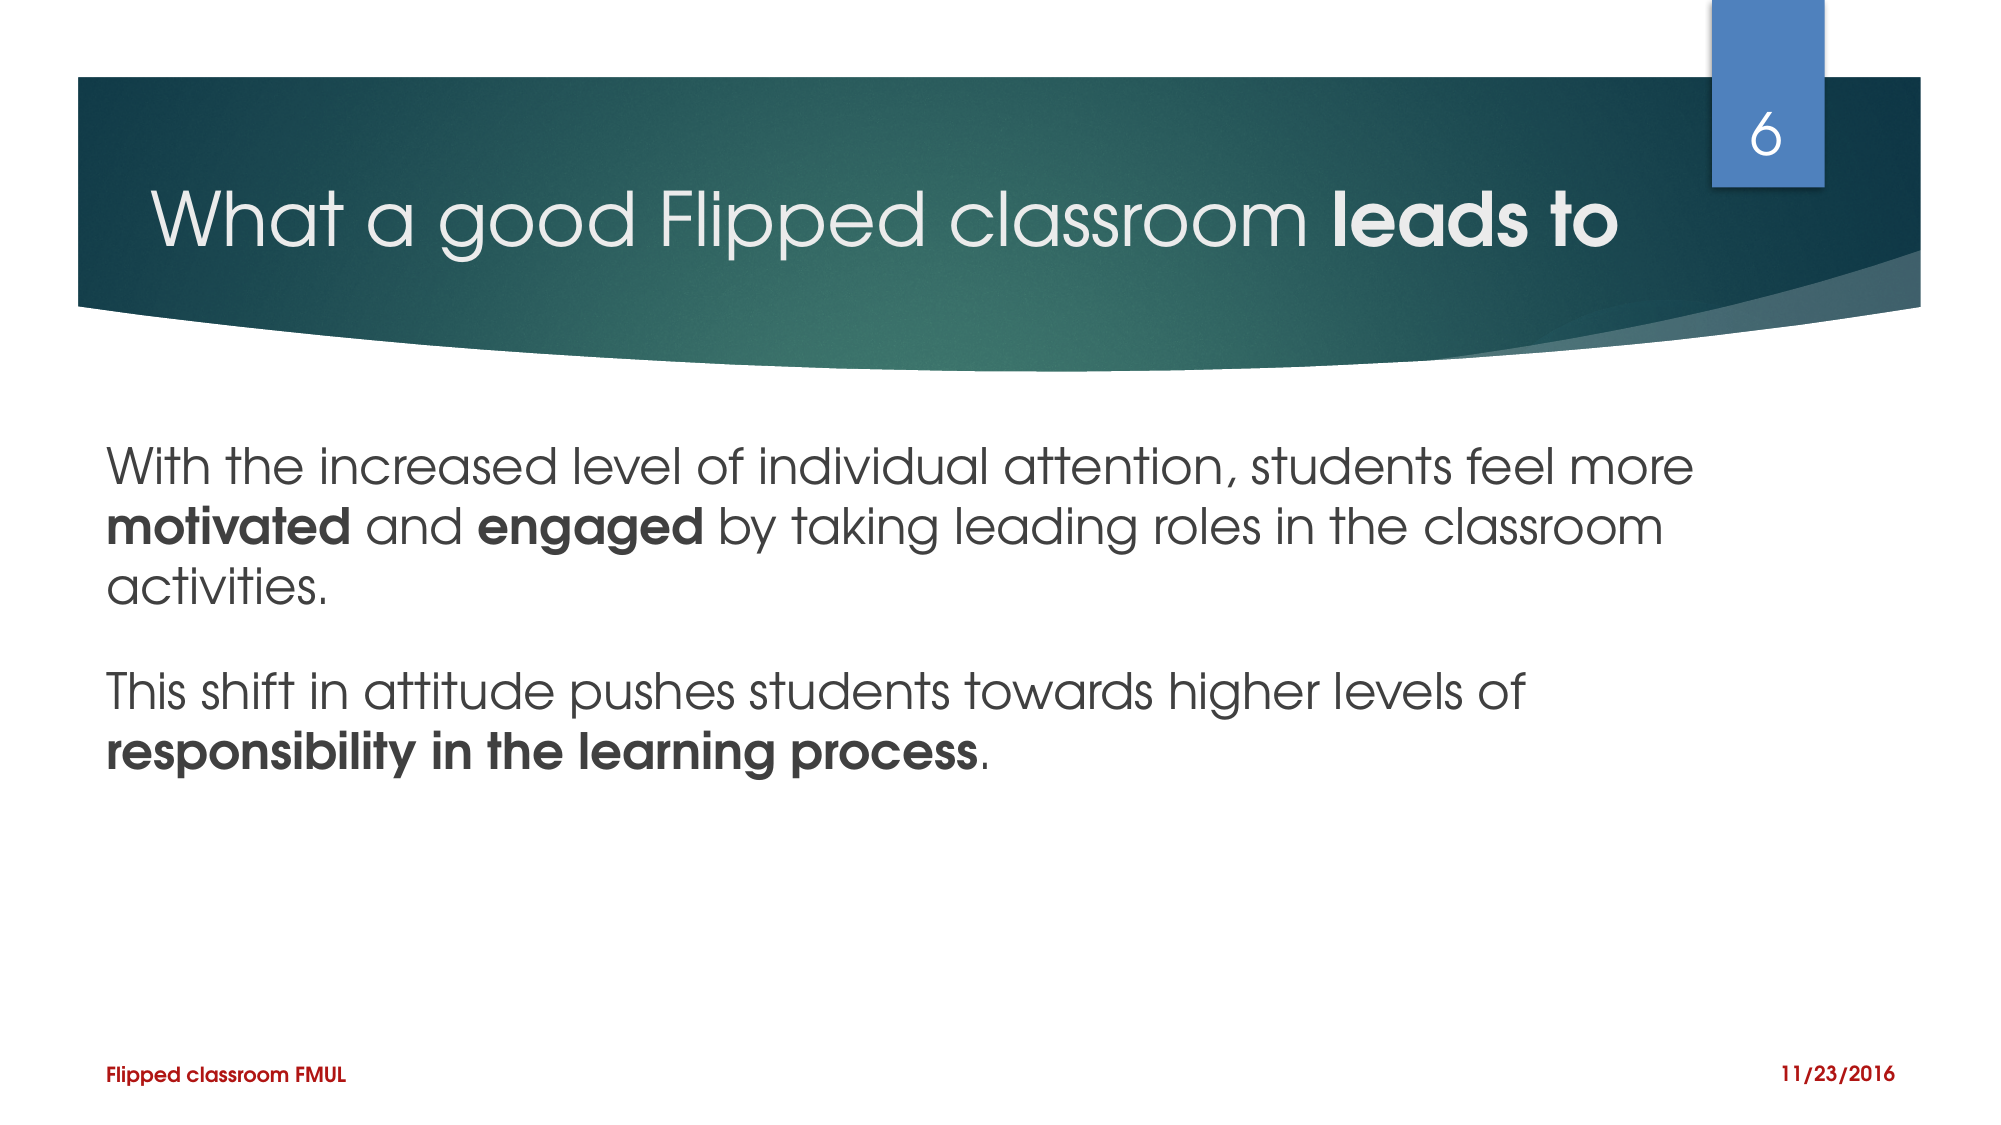

6
What a good Flipped classroom leads to
With the increased level of individual attention, students feel more motivated and engaged by taking leading roles in the classroom activities.

This shift in attitude pushes students towards higher levels of responsibility in the learning process.
Flipped classroom FMUL
11/23/2016